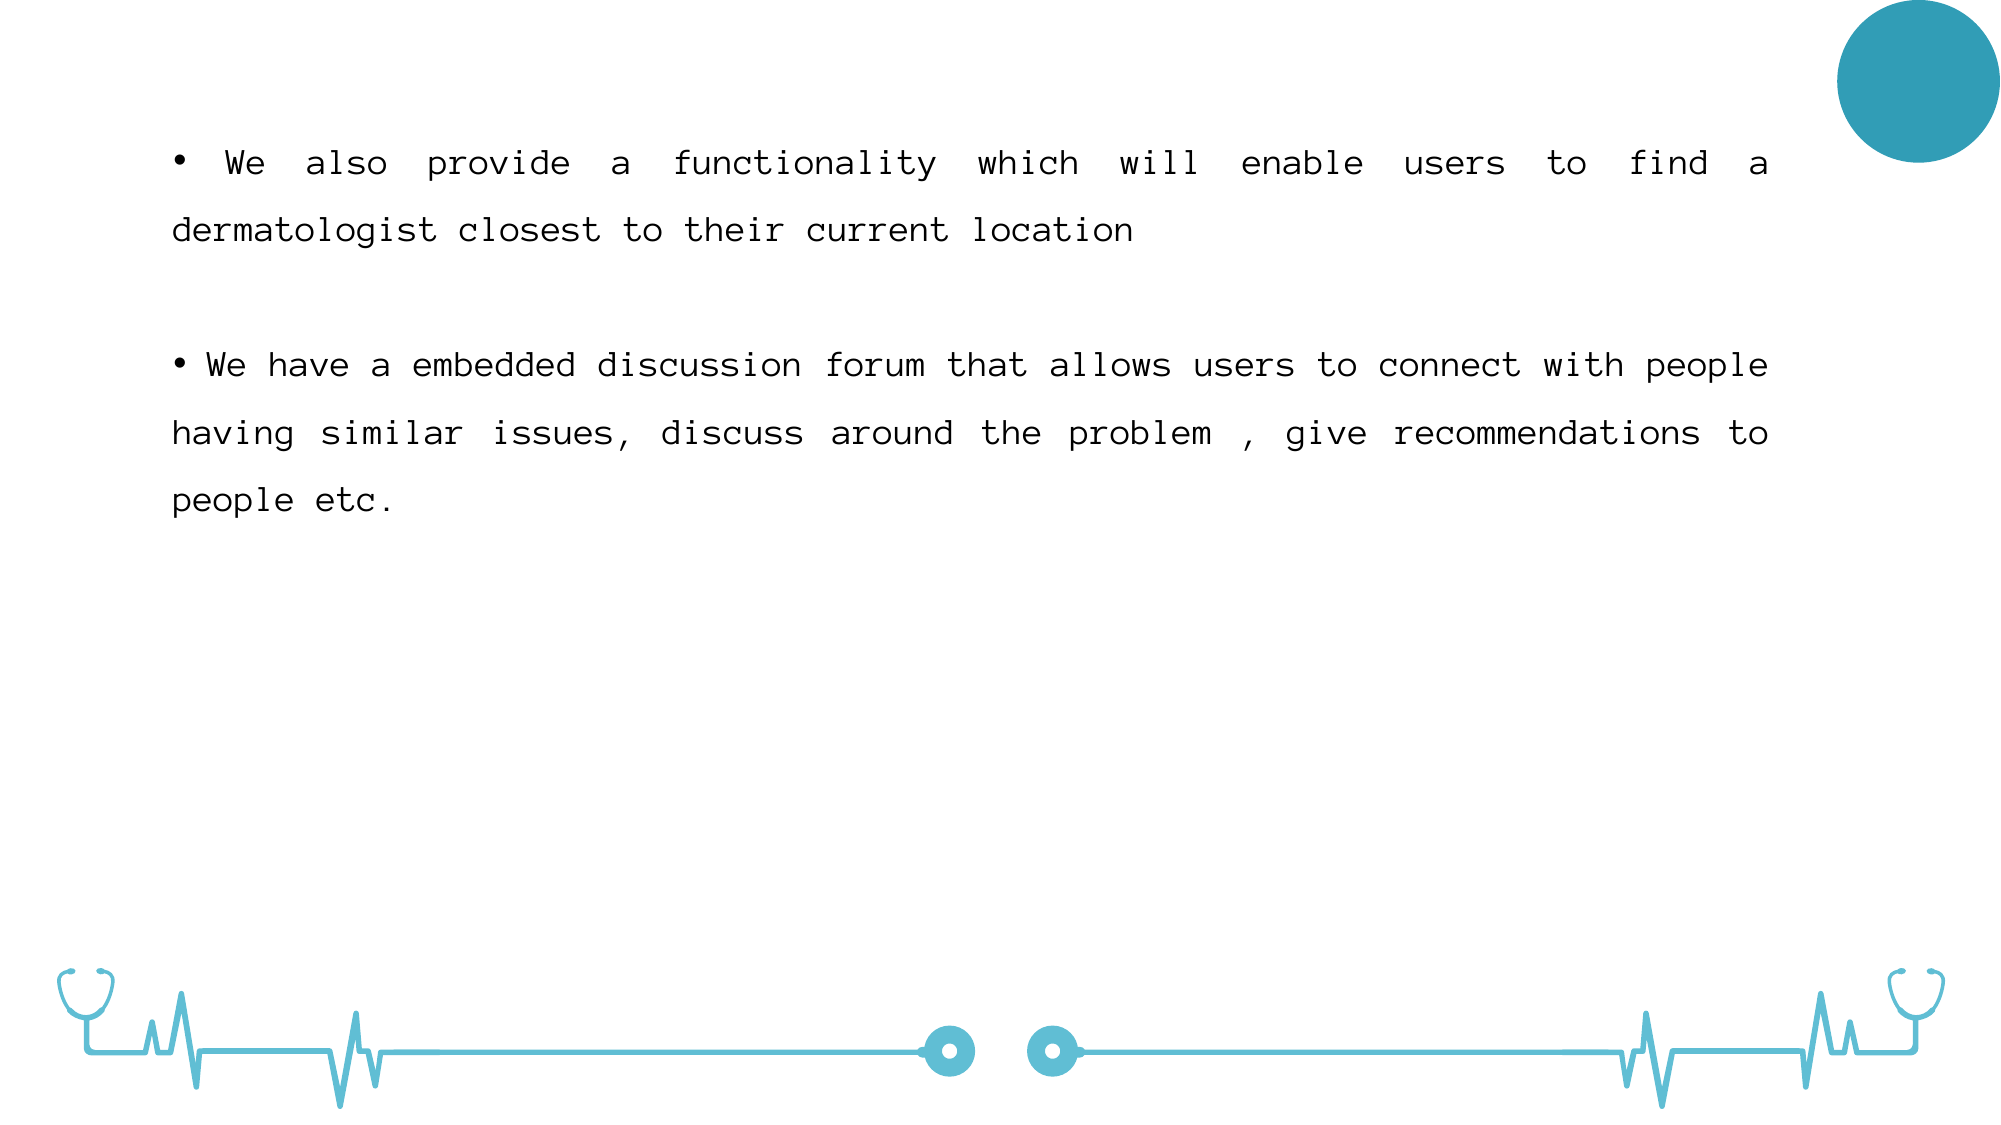

We also provide a functionality which will enable users to find a dermatologist closest to their current location

 We have a embedded discussion forum that allows users to connect with people having similar issues, discuss around the problem , give recommendations to people etc.